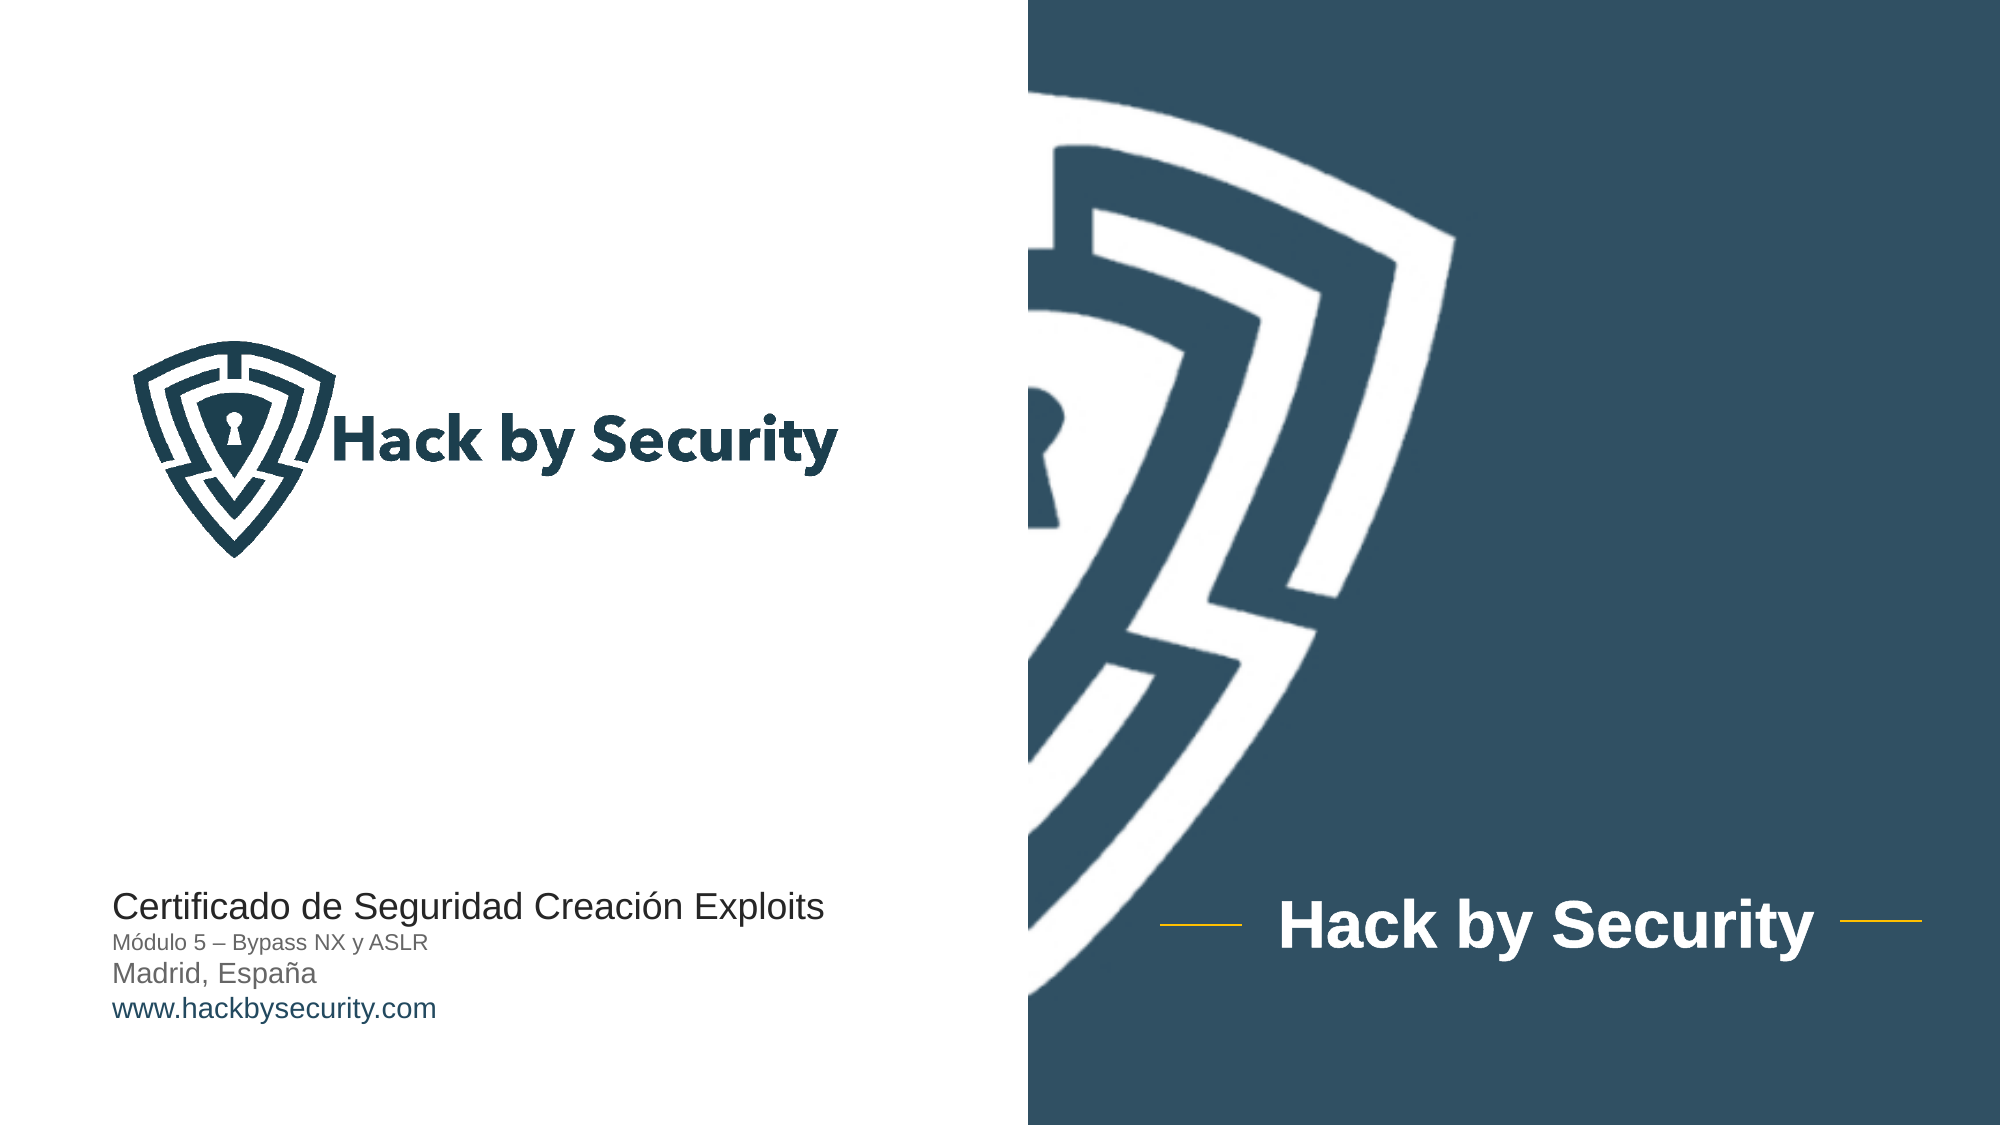

Certificado de Seguridad Creación Exploits
Módulo 5 – Bypass NX y ASLR
Madrid, España
www.hackbysecurity.com